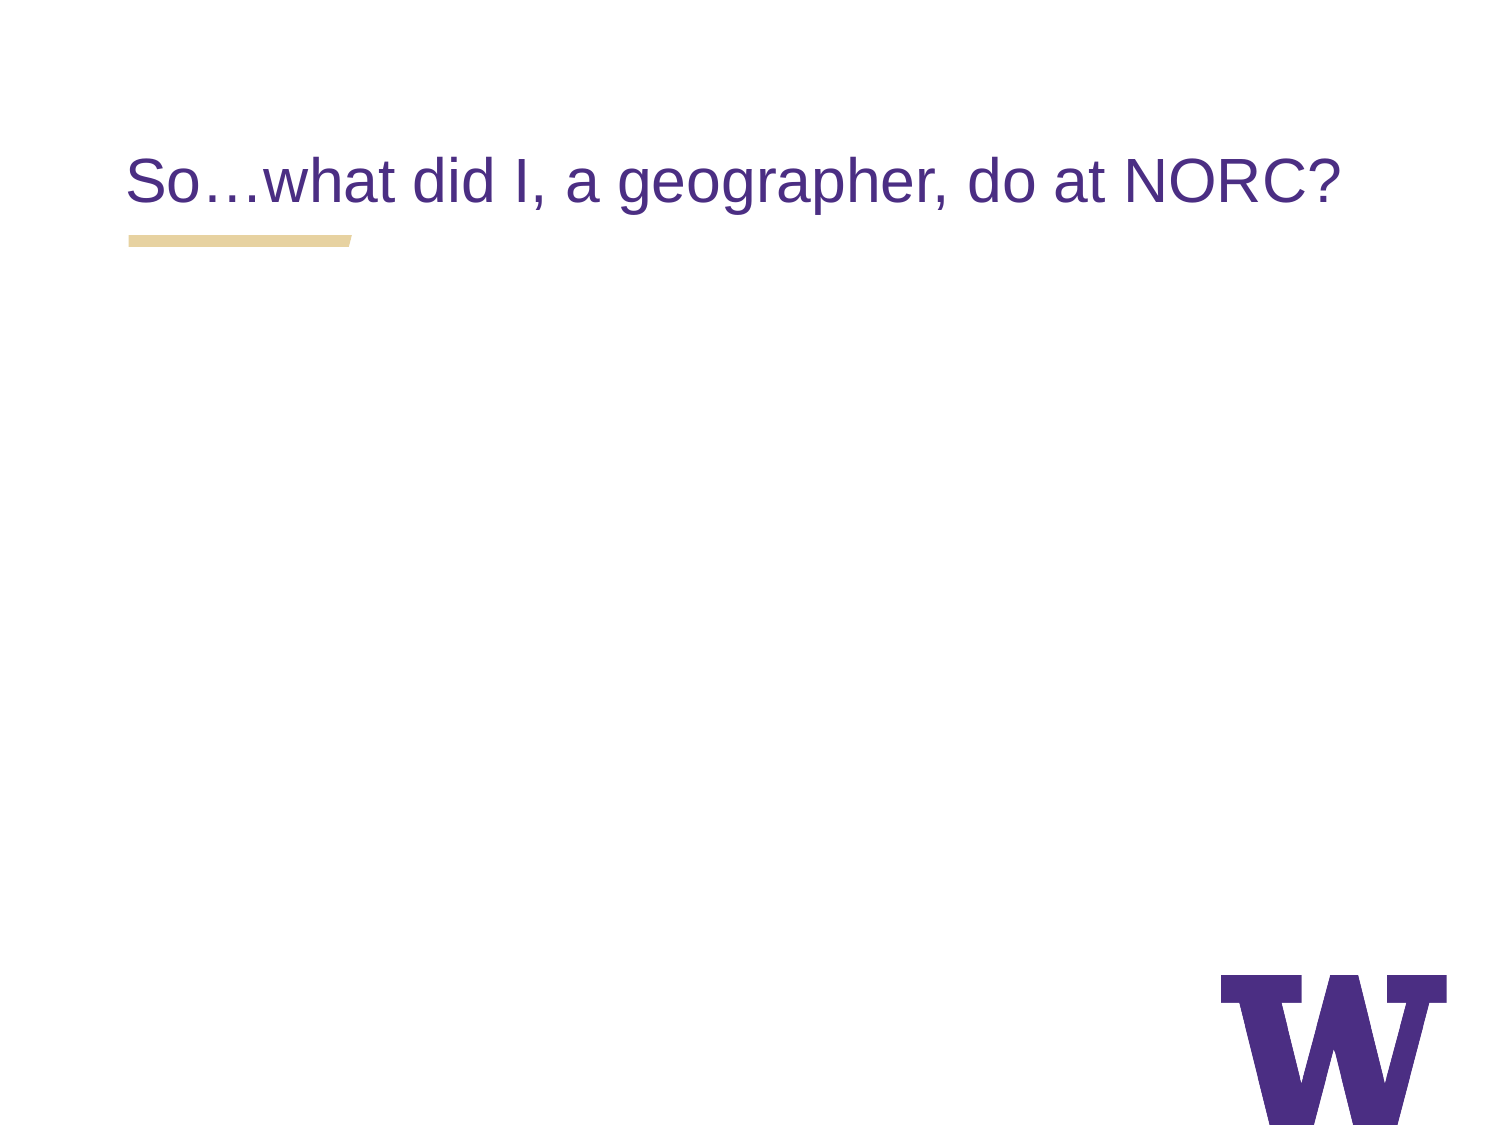

So…what did I, a geographer, do at NORC?